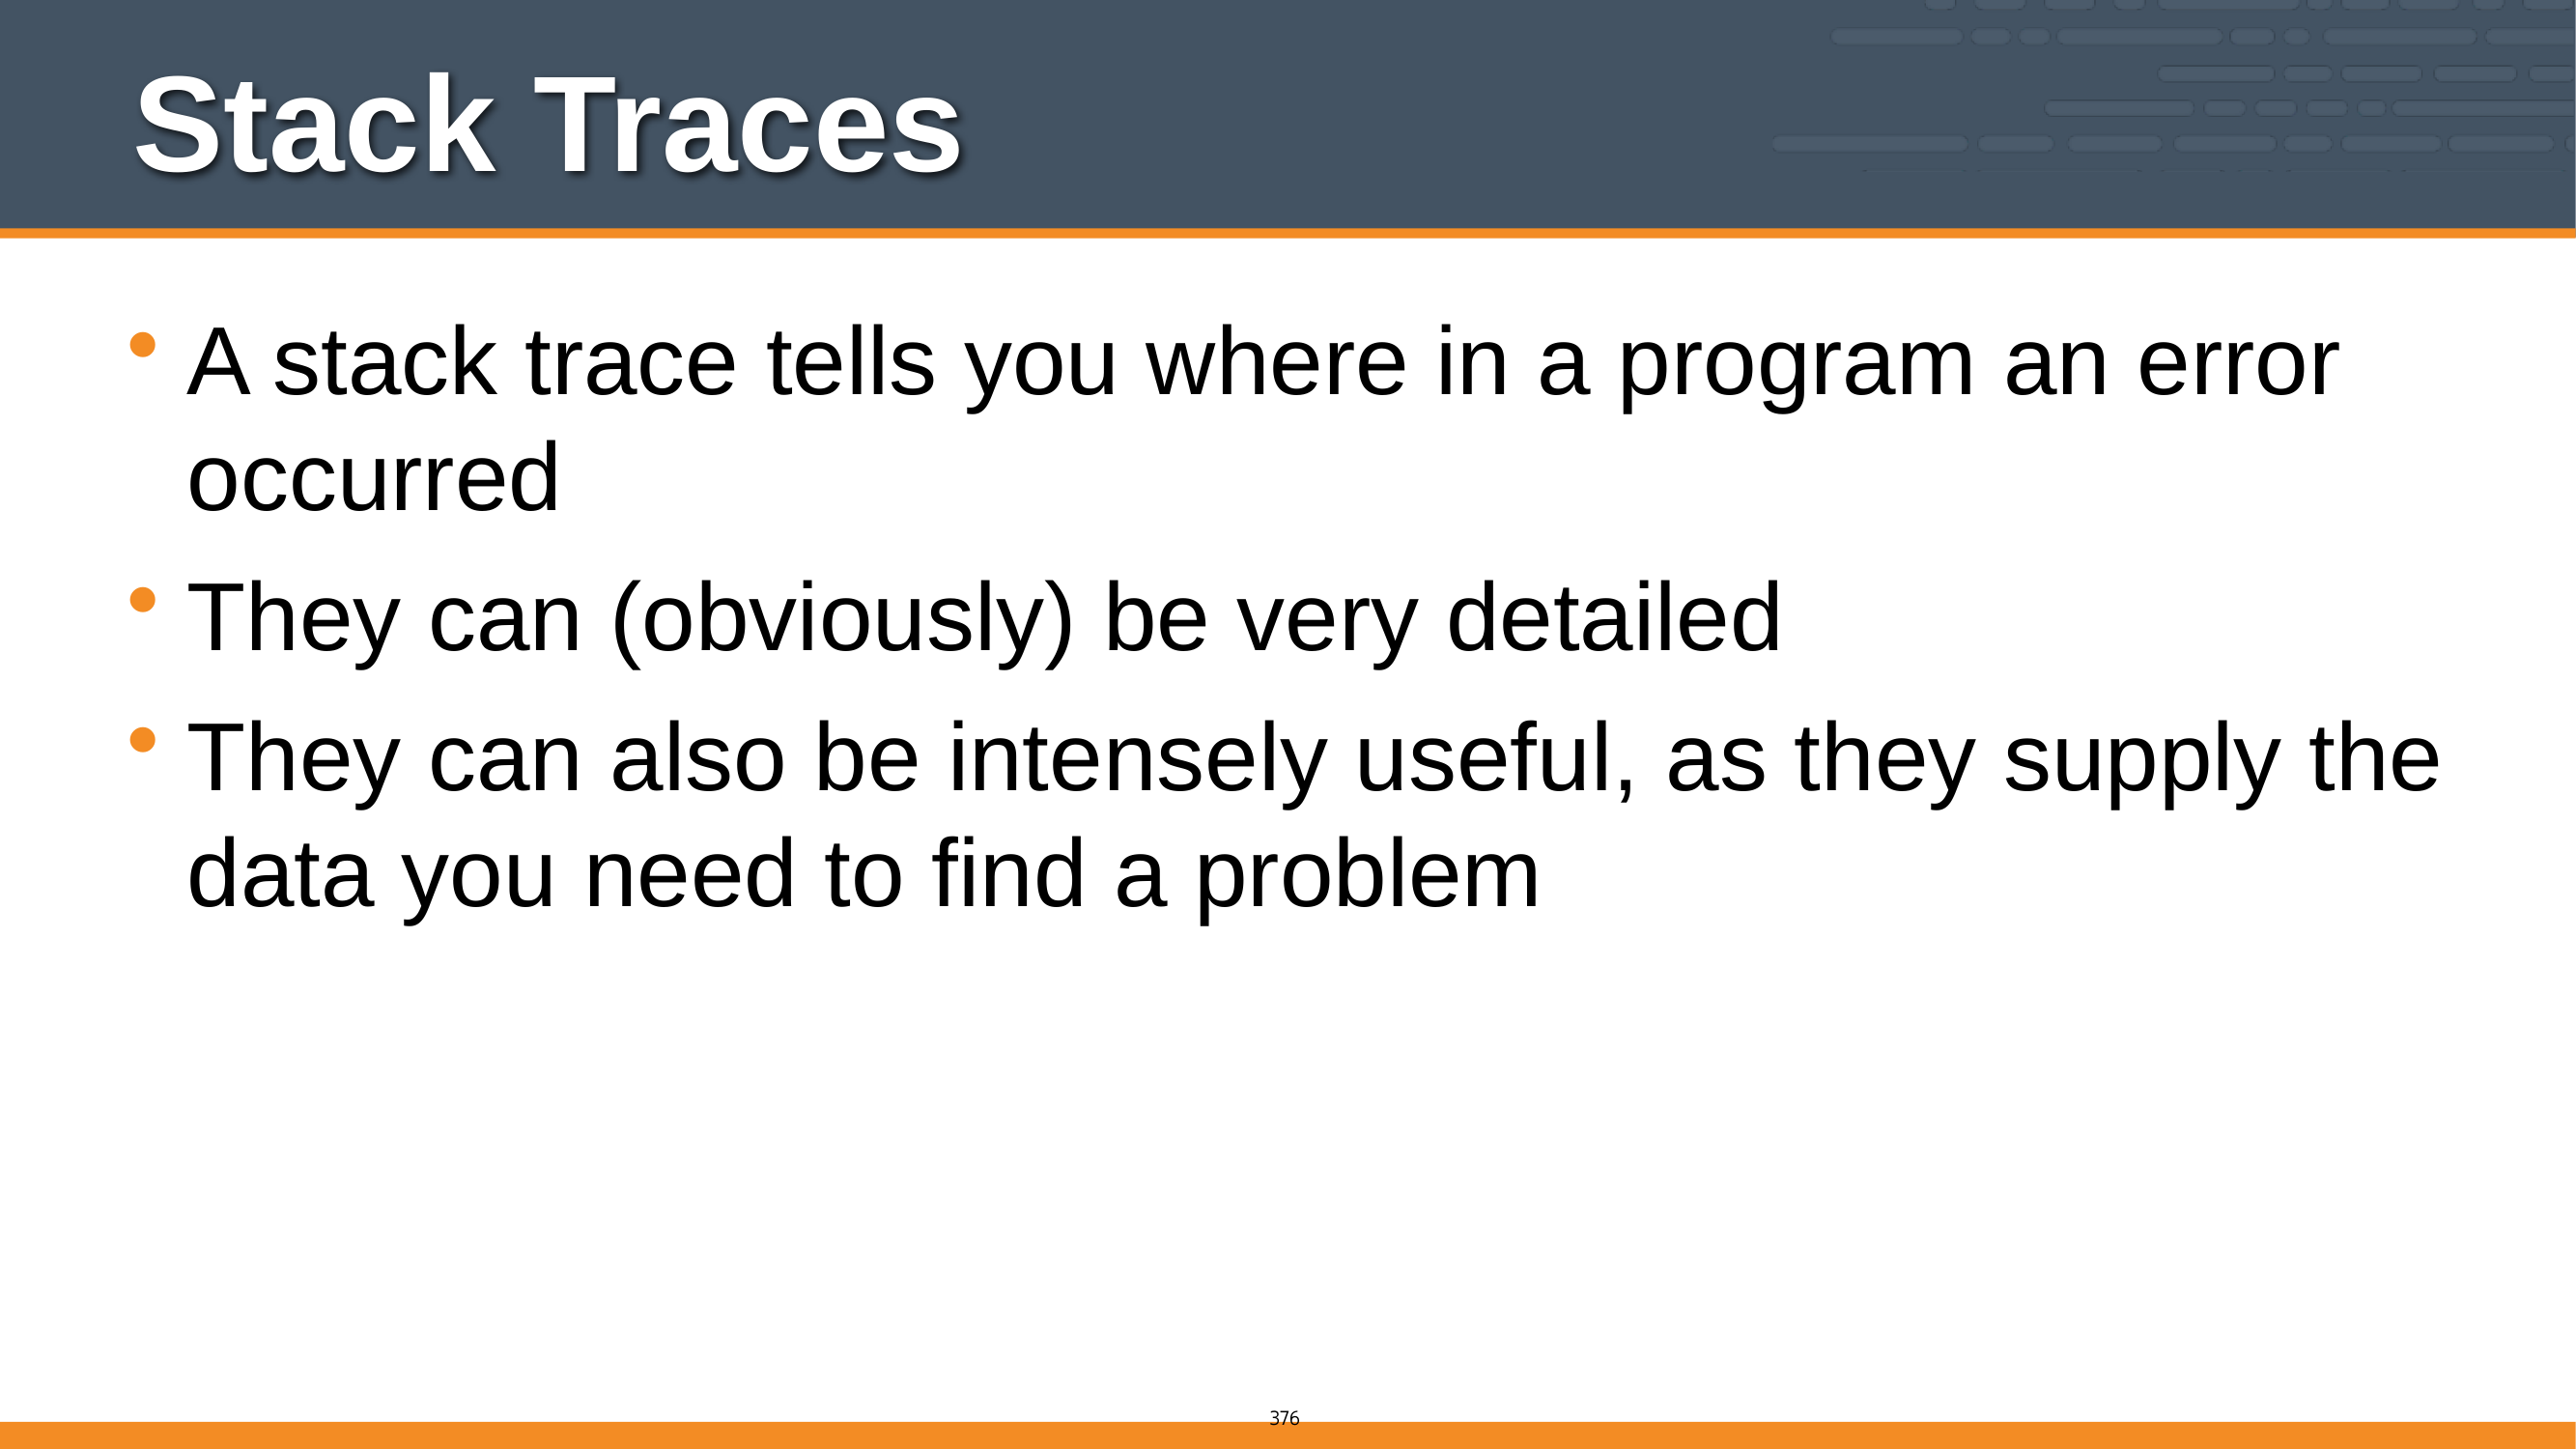

# Stack Traces
A stack trace tells you where in a program an error occurred
They can (obviously) be very detailed
They can also be intensely useful, as they supply the data you need to find a problem
376